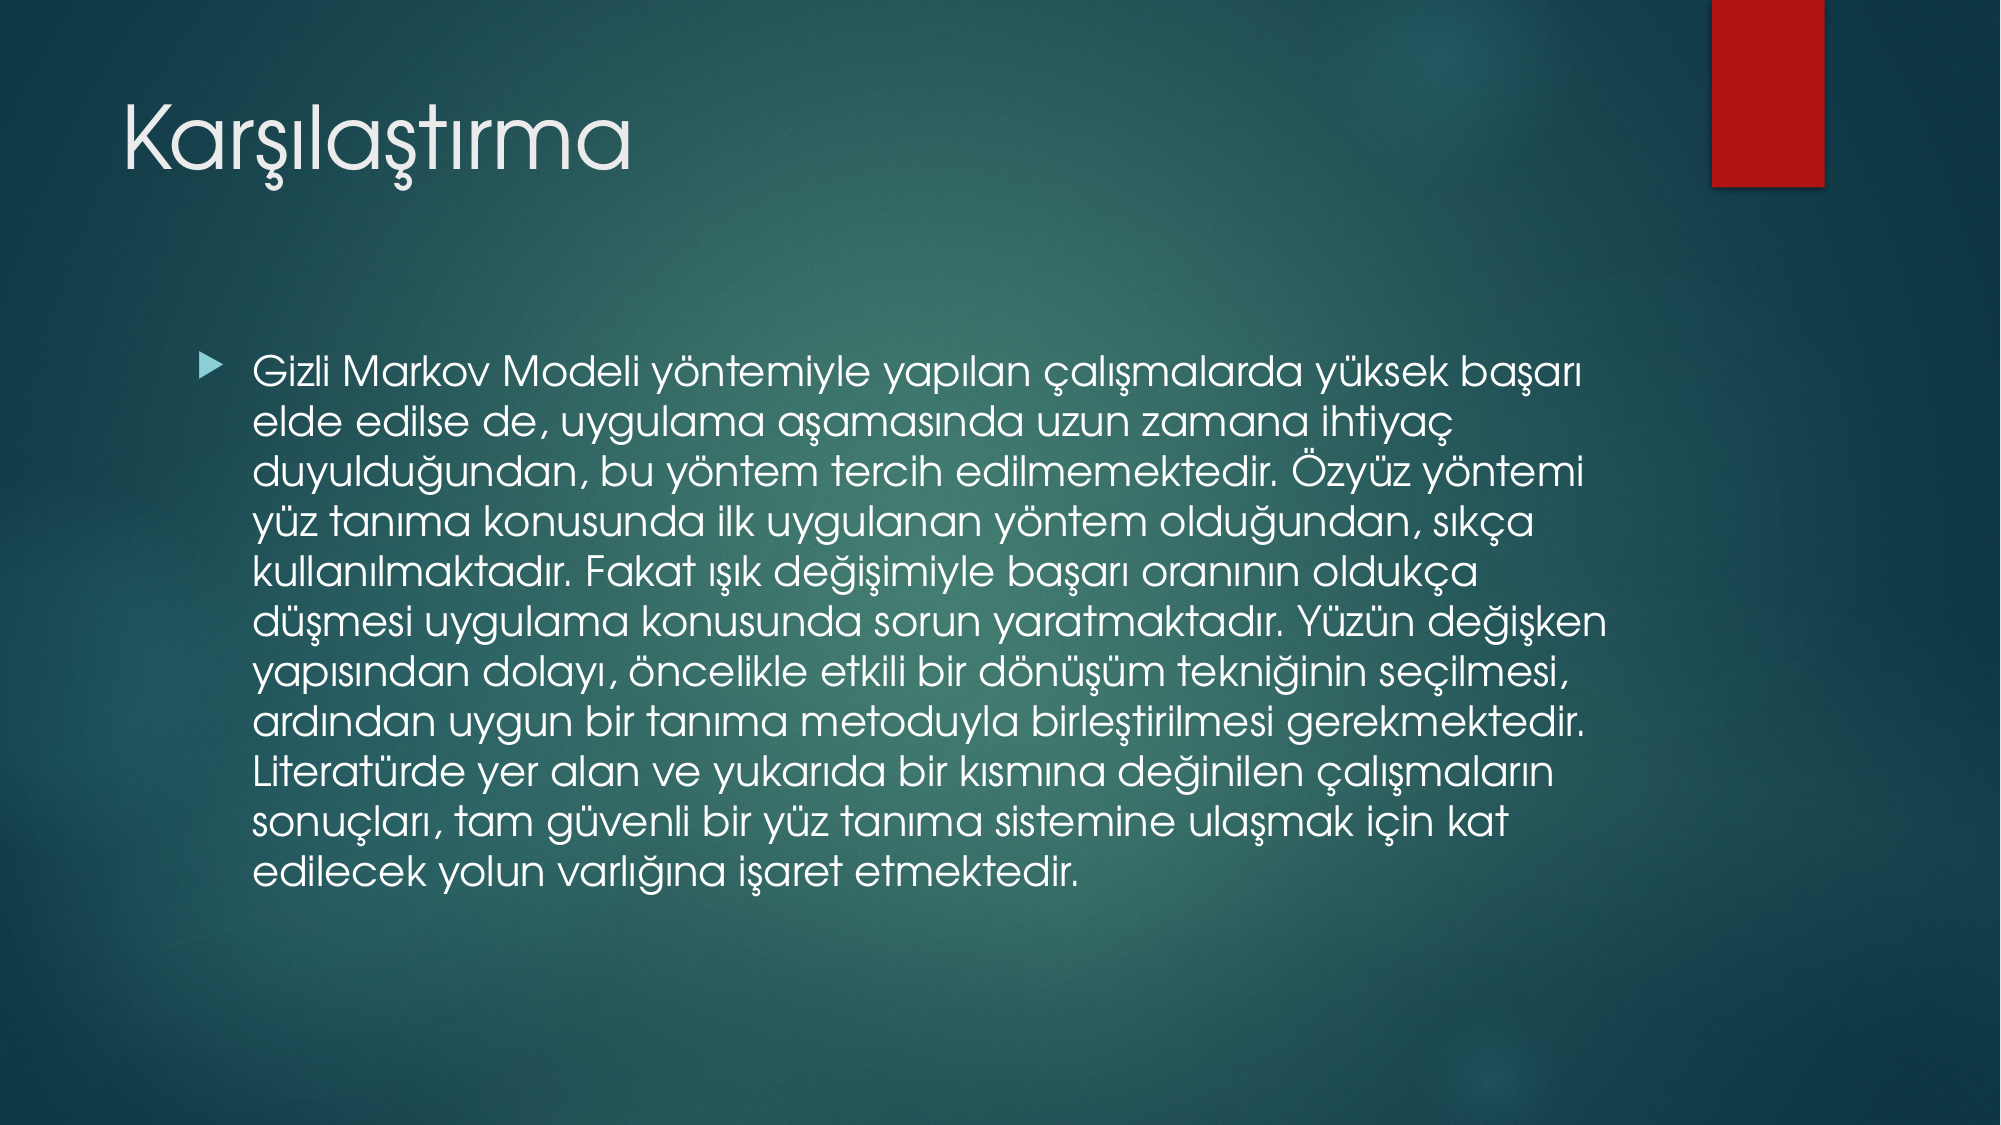

# Karşılaştırma
Gizli Markov Modeli yöntemiyle yapılan çalışmalarda yüksek başarı elde edilse de, uygulama aşamasında uzun zamana ihtiyaç duyulduğundan, bu yöntem tercih edilmemektedir. Özyüz yöntemi yüz tanıma konusunda ilk uygulanan yöntem olduğundan, sıkça kullanılmaktadır. Fakat ışık değişimiyle başarı oranının oldukça düşmesi uygulama konusunda sorun yaratmaktadır. Yüzün değişken yapısından dolayı, öncelikle etkili bir dönüşüm tekniğinin seçilmesi, ardından uygun bir tanıma metoduyla birleştirilmesi gerekmektedir. Literatürde yer alan ve yukarıda bir kısmına değinilen çalışmaların sonuçları, tam güvenli bir yüz tanıma sistemine ulaşmak için kat edilecek yolun varlığına işaret etmektedir.